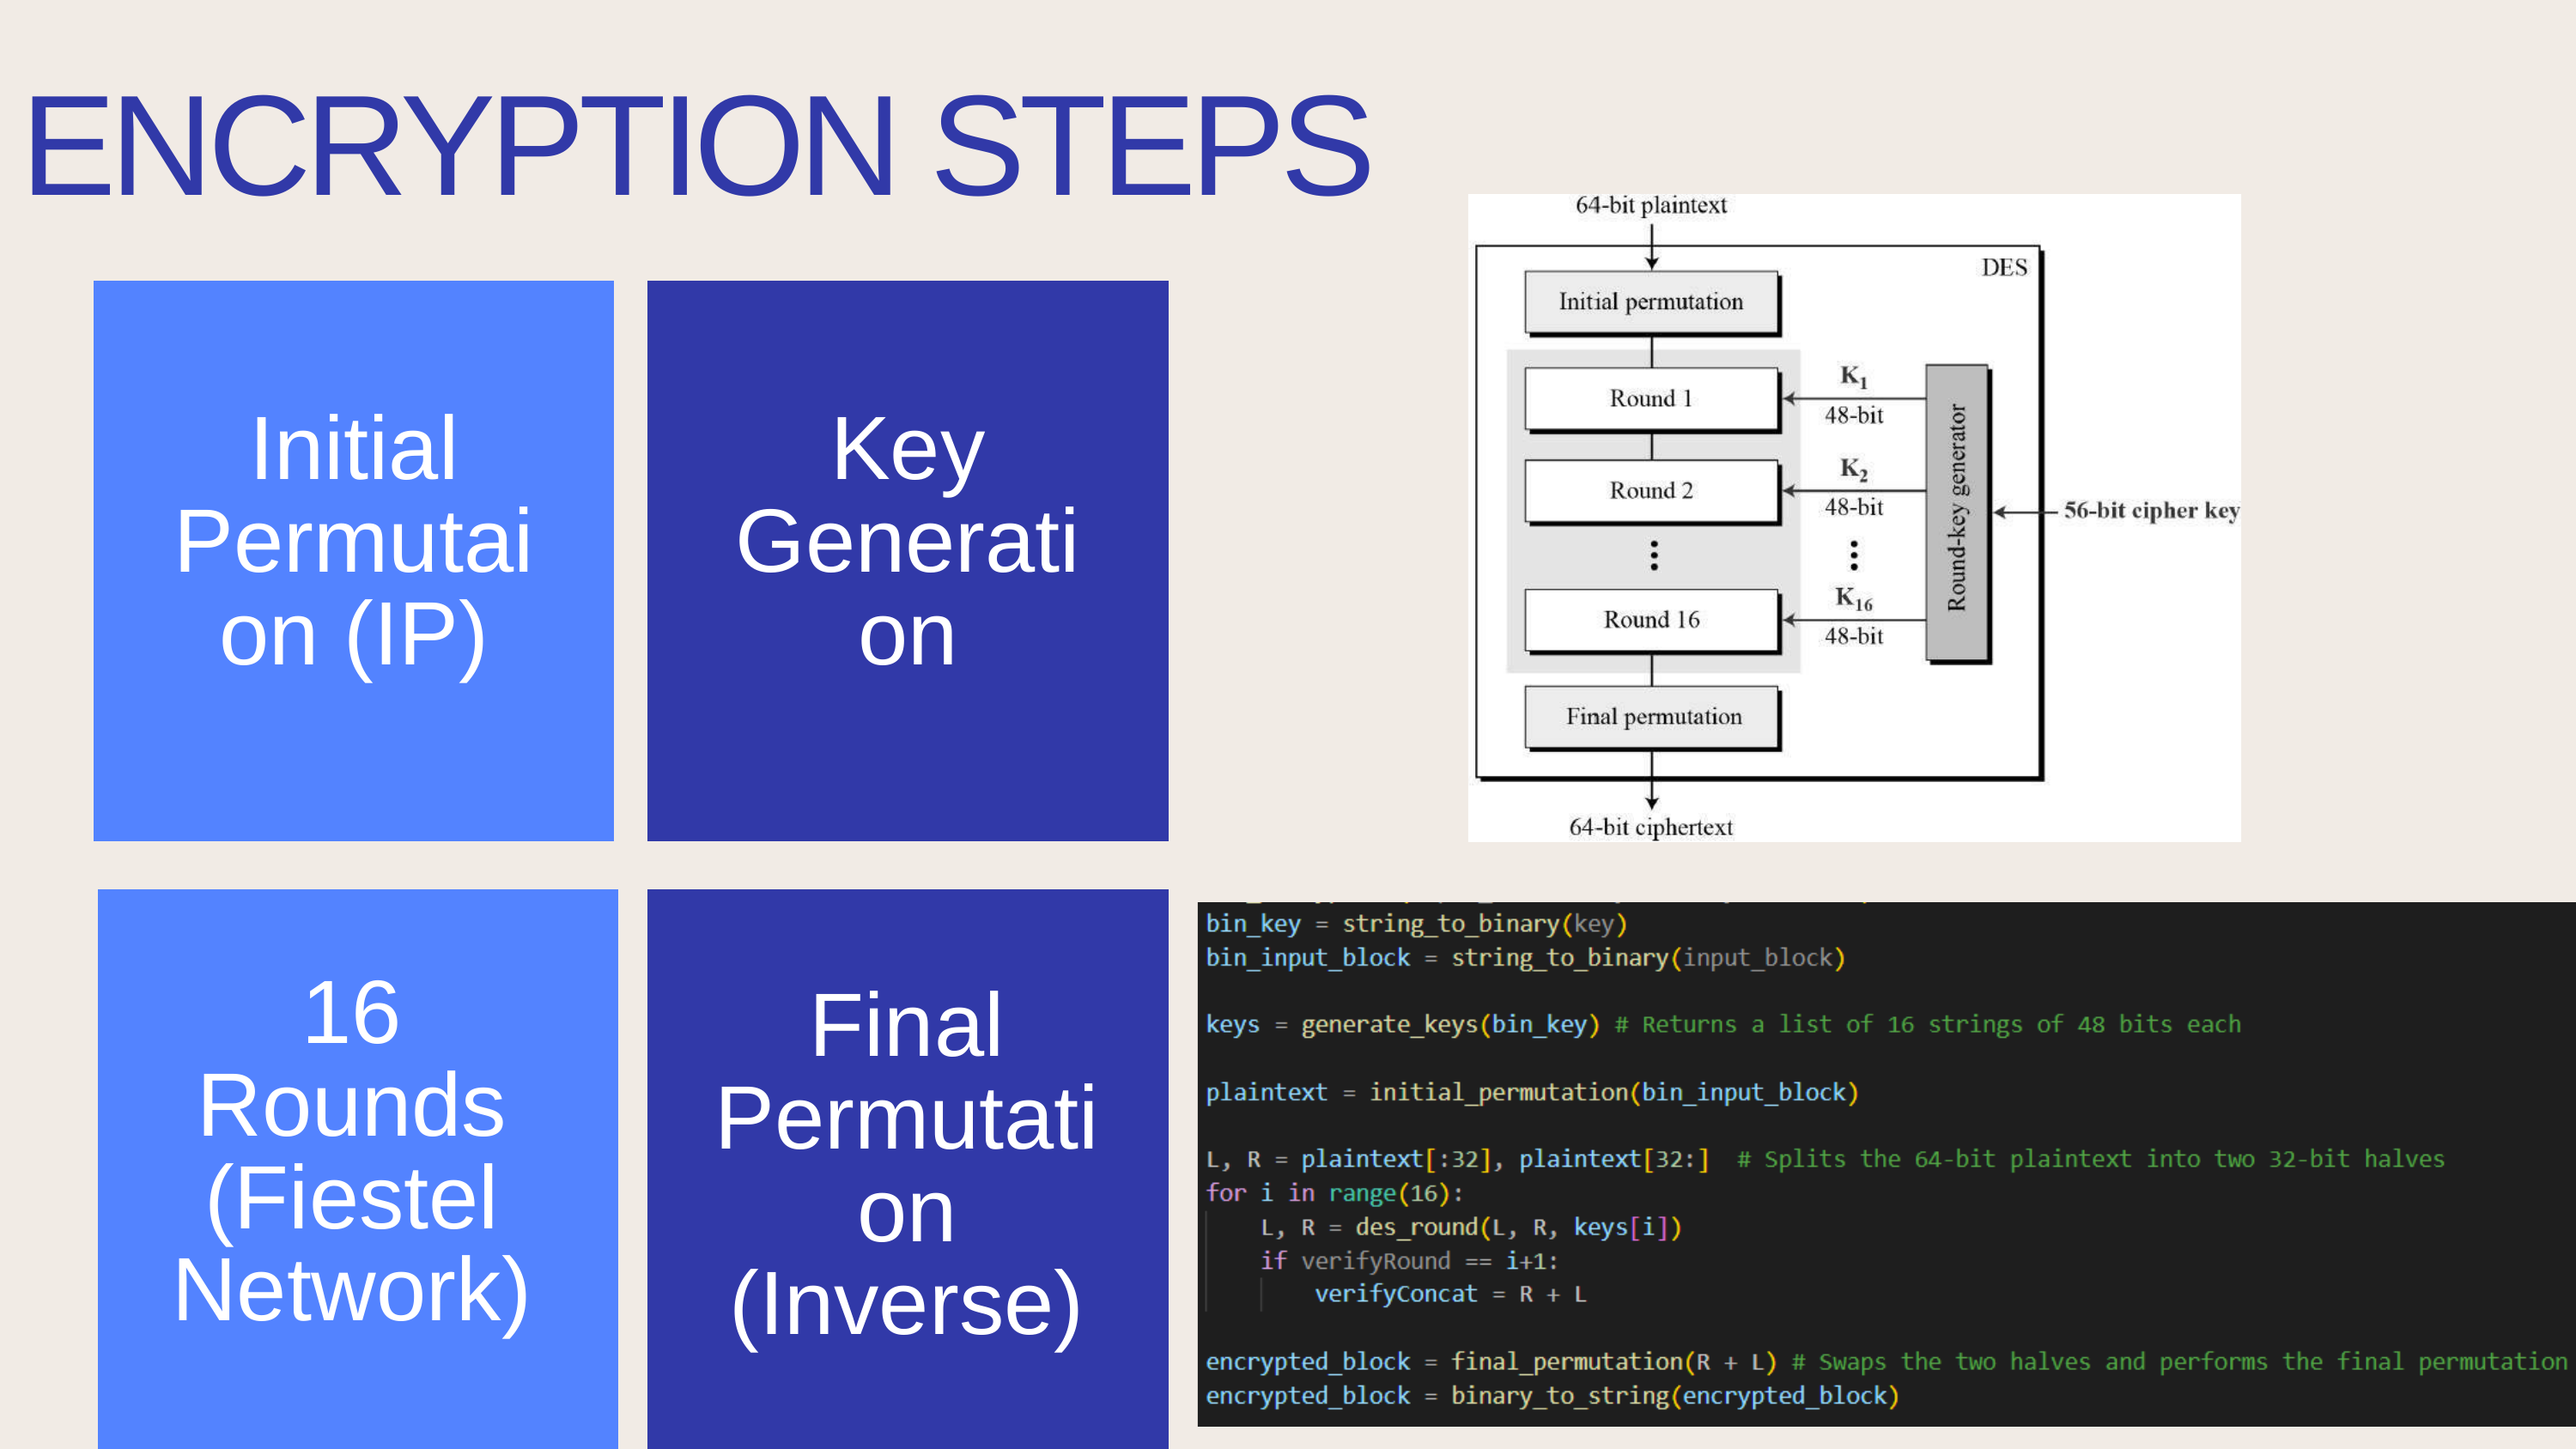

ENCRYPTION STEPS

Initial Permutaion (IP)
Key Generation

16 Rounds (Fiestel Network)
Final Permutation (Inverse)